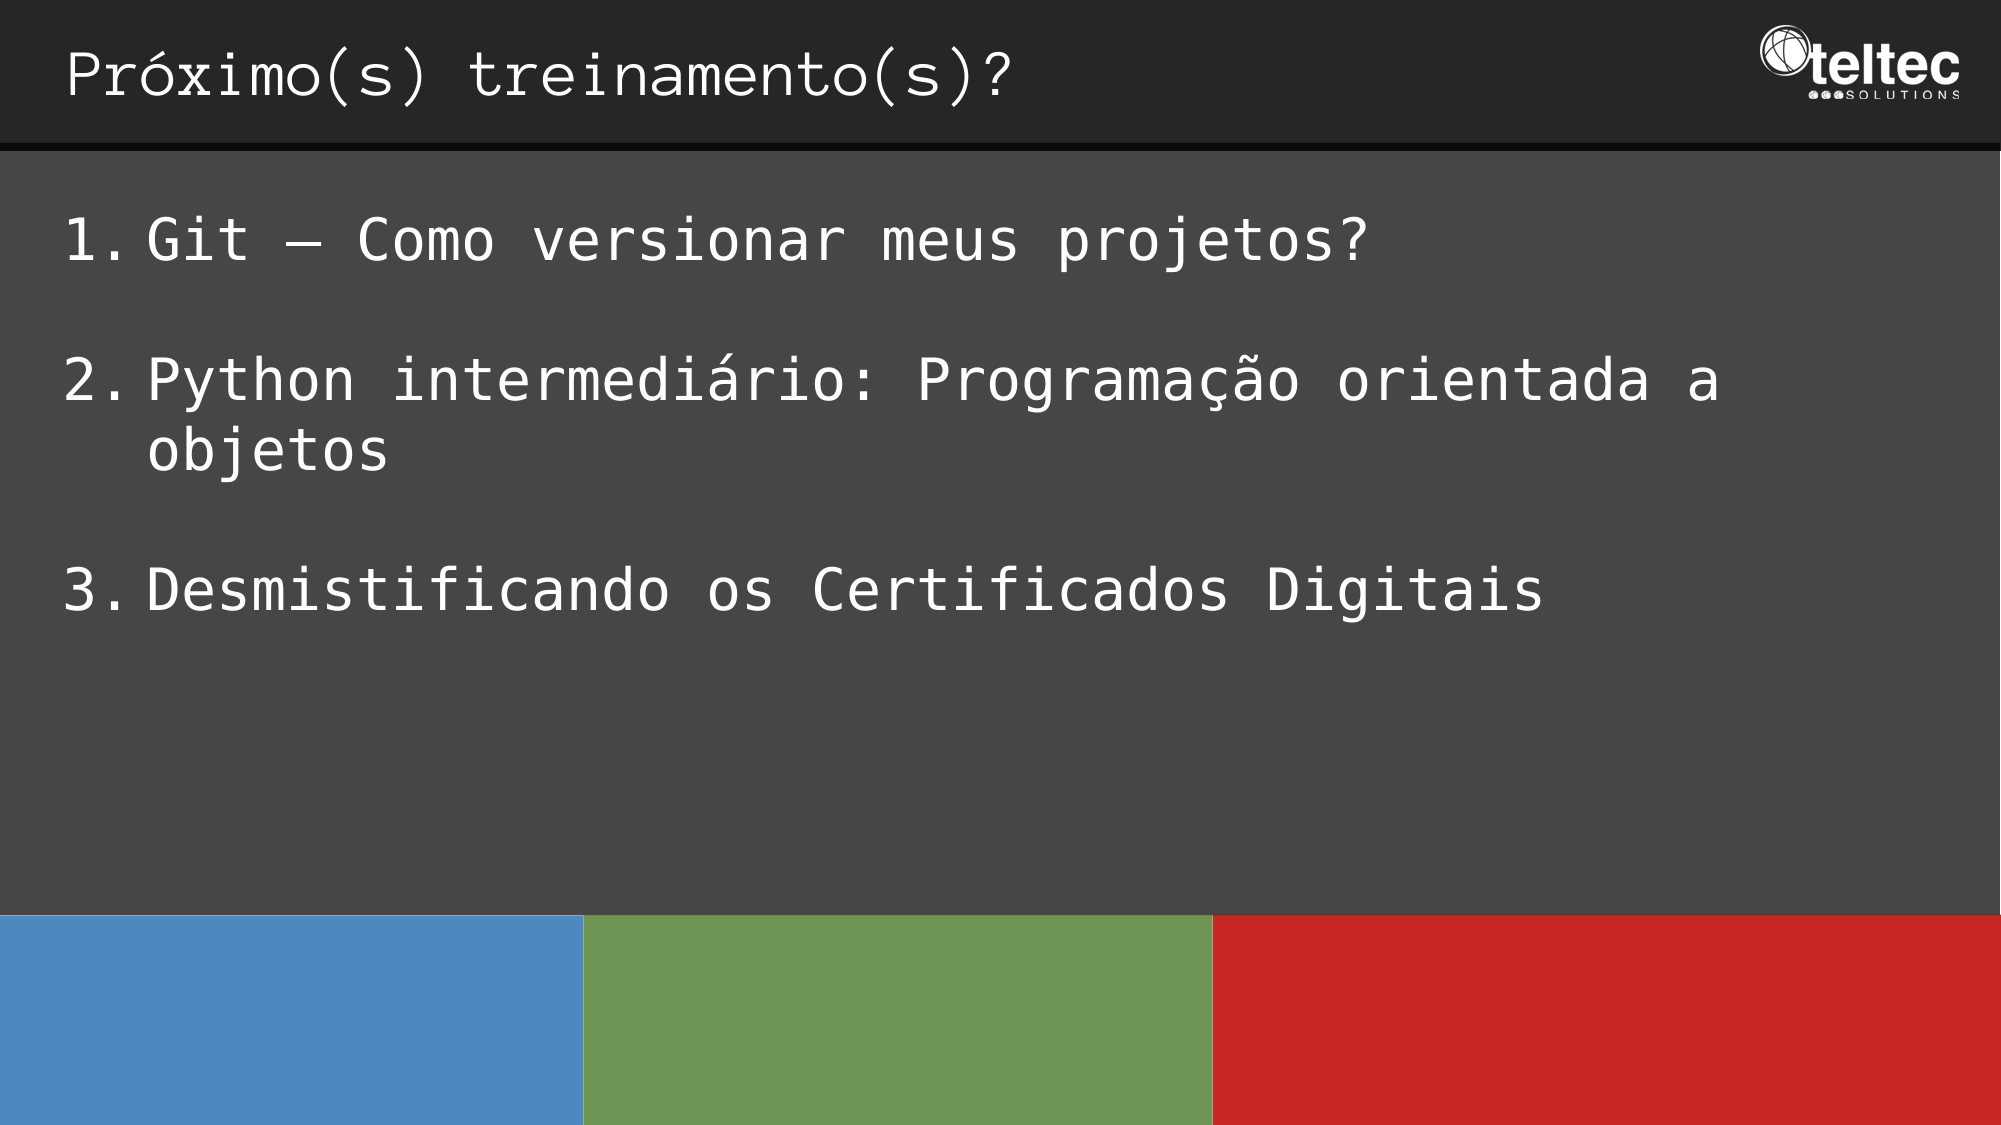

Próximo(s) treinamento(s)?
Git – Como versionar meus projetos?

Python intermediário: Programação orientada a objetos

Desmistificando os Certificados Digitais